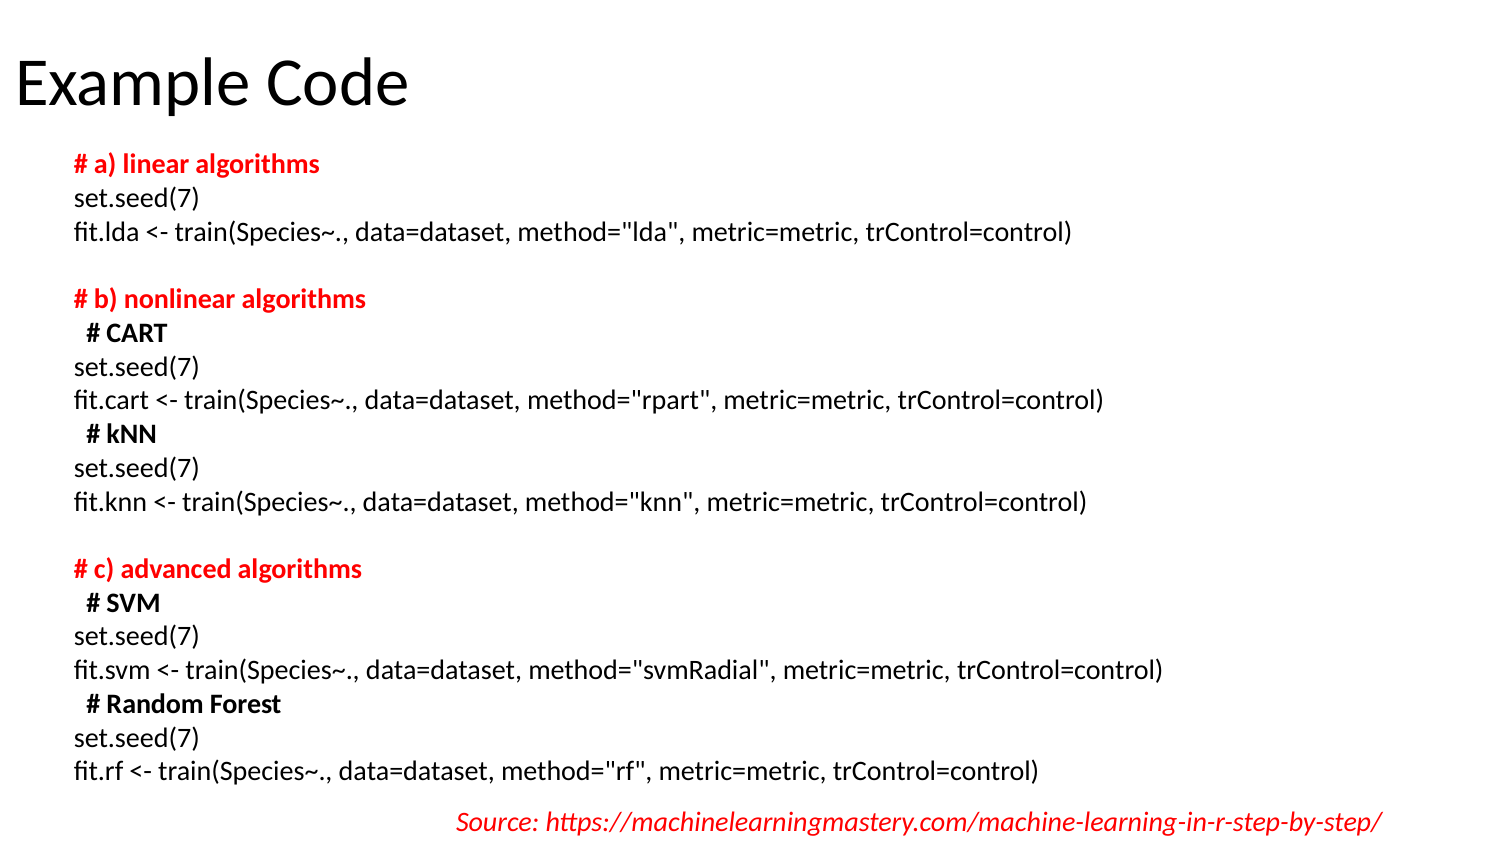

# Example Code
# a) linear algorithms
set.seed(7)
fit.lda <- train(Species~., data=dataset, method="lda", metric=metric, trControl=control)

# b) nonlinear algorithms
  # CART
set.seed(7)
fit.cart <- train(Species~., data=dataset, method="rpart", metric=metric, trControl=control)
  # kNN
set.seed(7)
fit.knn <- train(Species~., data=dataset, method="knn", metric=metric, trControl=control)

# c) advanced algorithms
  # SVM
set.seed(7)
fit.svm <- train(Species~., data=dataset, method="svmRadial", metric=metric, trControl=control)
  # Random Forest
set.seed(7)
fit.rf <- train(Species~., data=dataset, method="rf", metric=metric, trControl=control)
Source: https://machinelearningmastery.com/machine-learning-in-r-step-by-step/